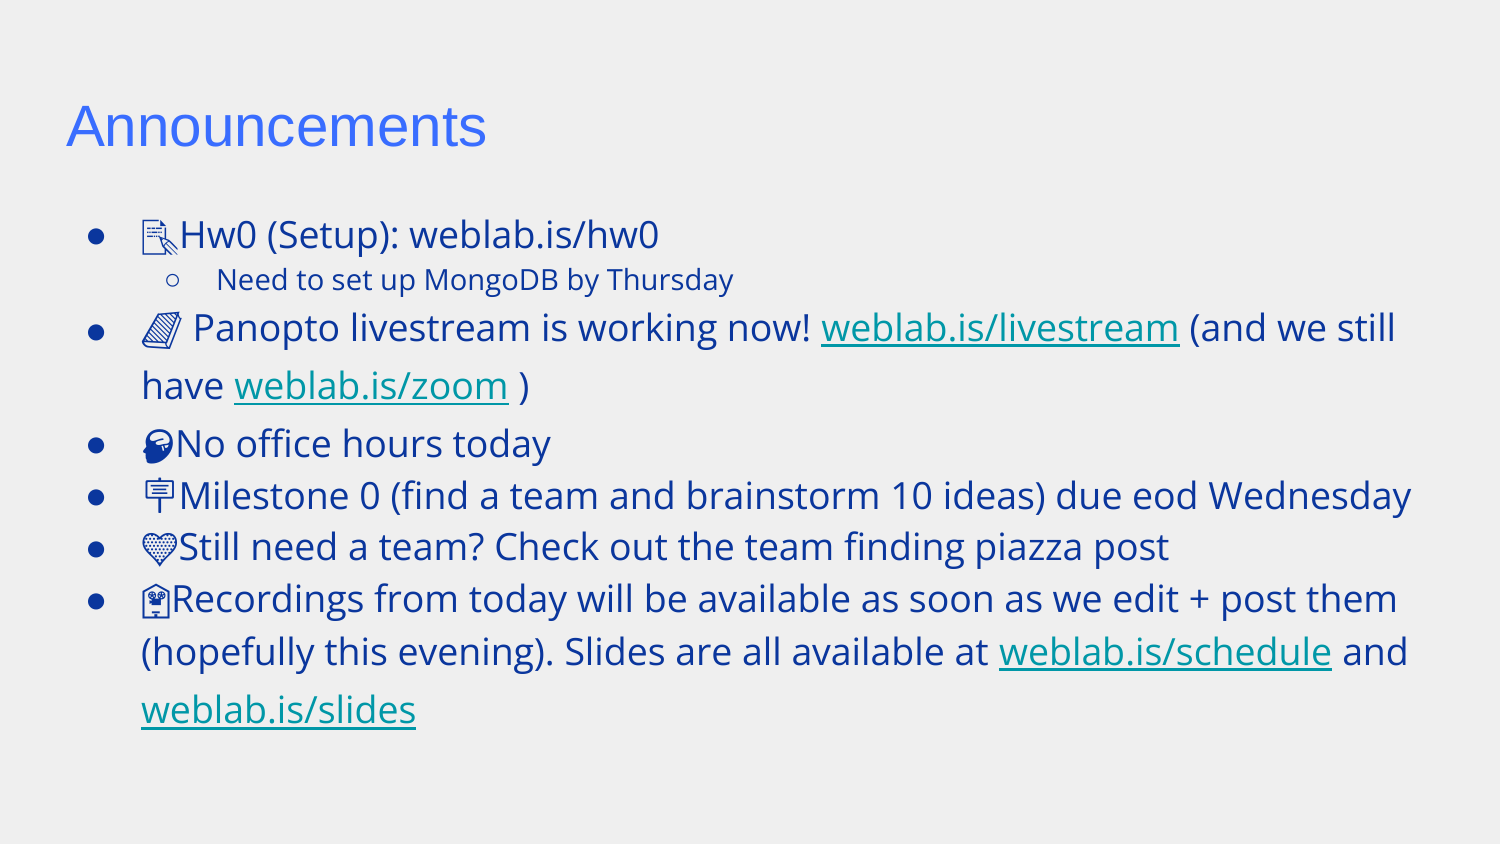

# Announcements
📝Hw0 (Setup): weblab.is/hw0
Need to set up MongoDB by Thursday
📗 Panopto livestream is working now! weblab.is/livestream (and we still have weblab.is/zoom )
🧠No office hours today
🪧Milestone 0 (find a team and brainstorm 10 ideas) due eod Wednesday
💛Still need a team? Check out the team finding piazza post
🎦Recordings from today will be available as soon as we edit + post them (hopefully this evening). Slides are all available at weblab.is/schedule and weblab.is/slides